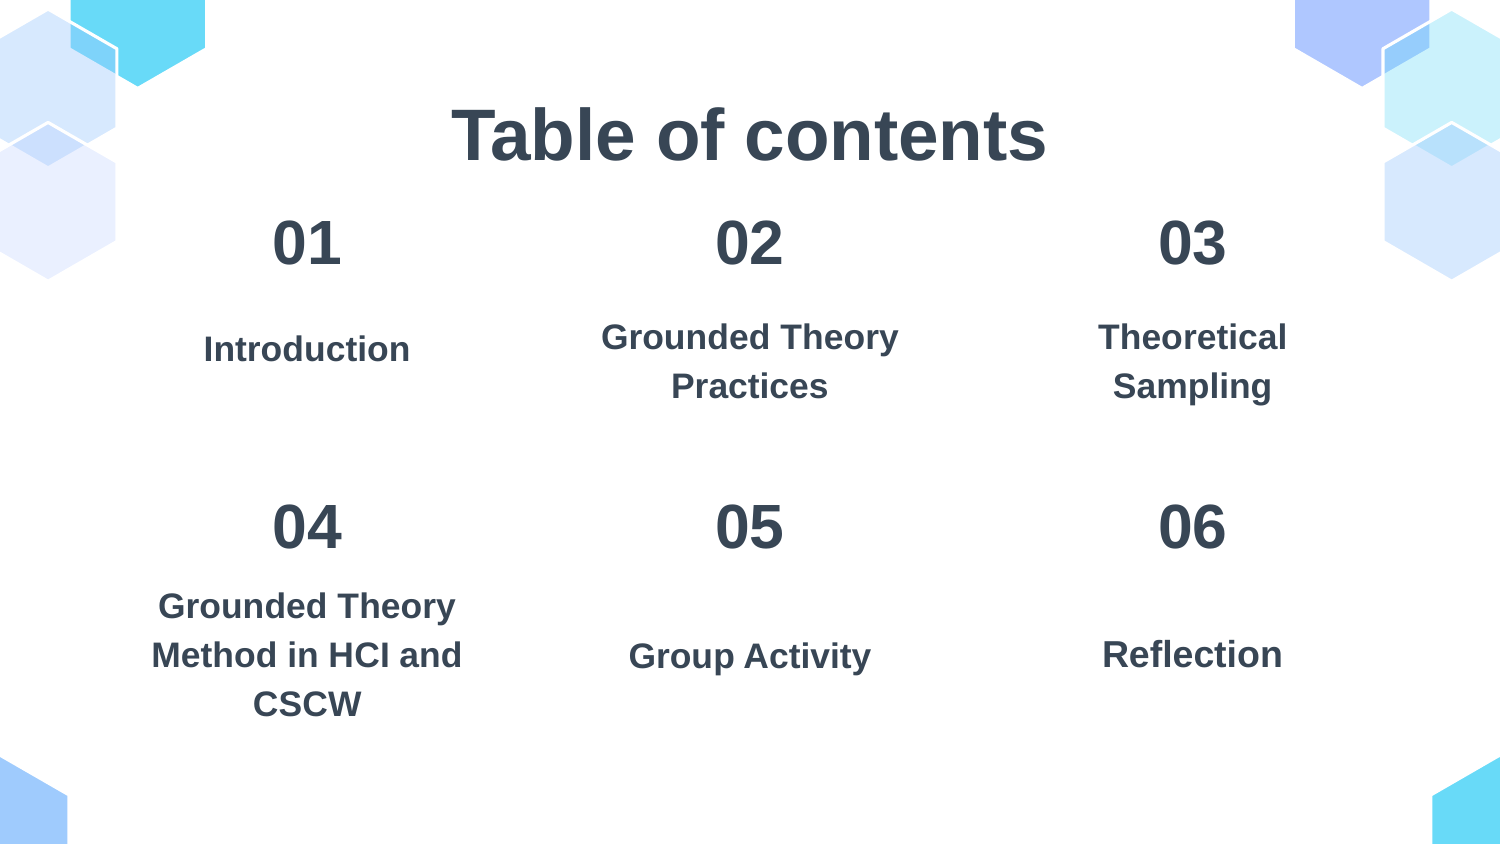

# Table of contents
01
02
03
Introduction
Theoretical Sampling
Grounded Theory Practices
04
05
06
Group Activity
Reflection
Grounded Theory Method in HCI and CSCW